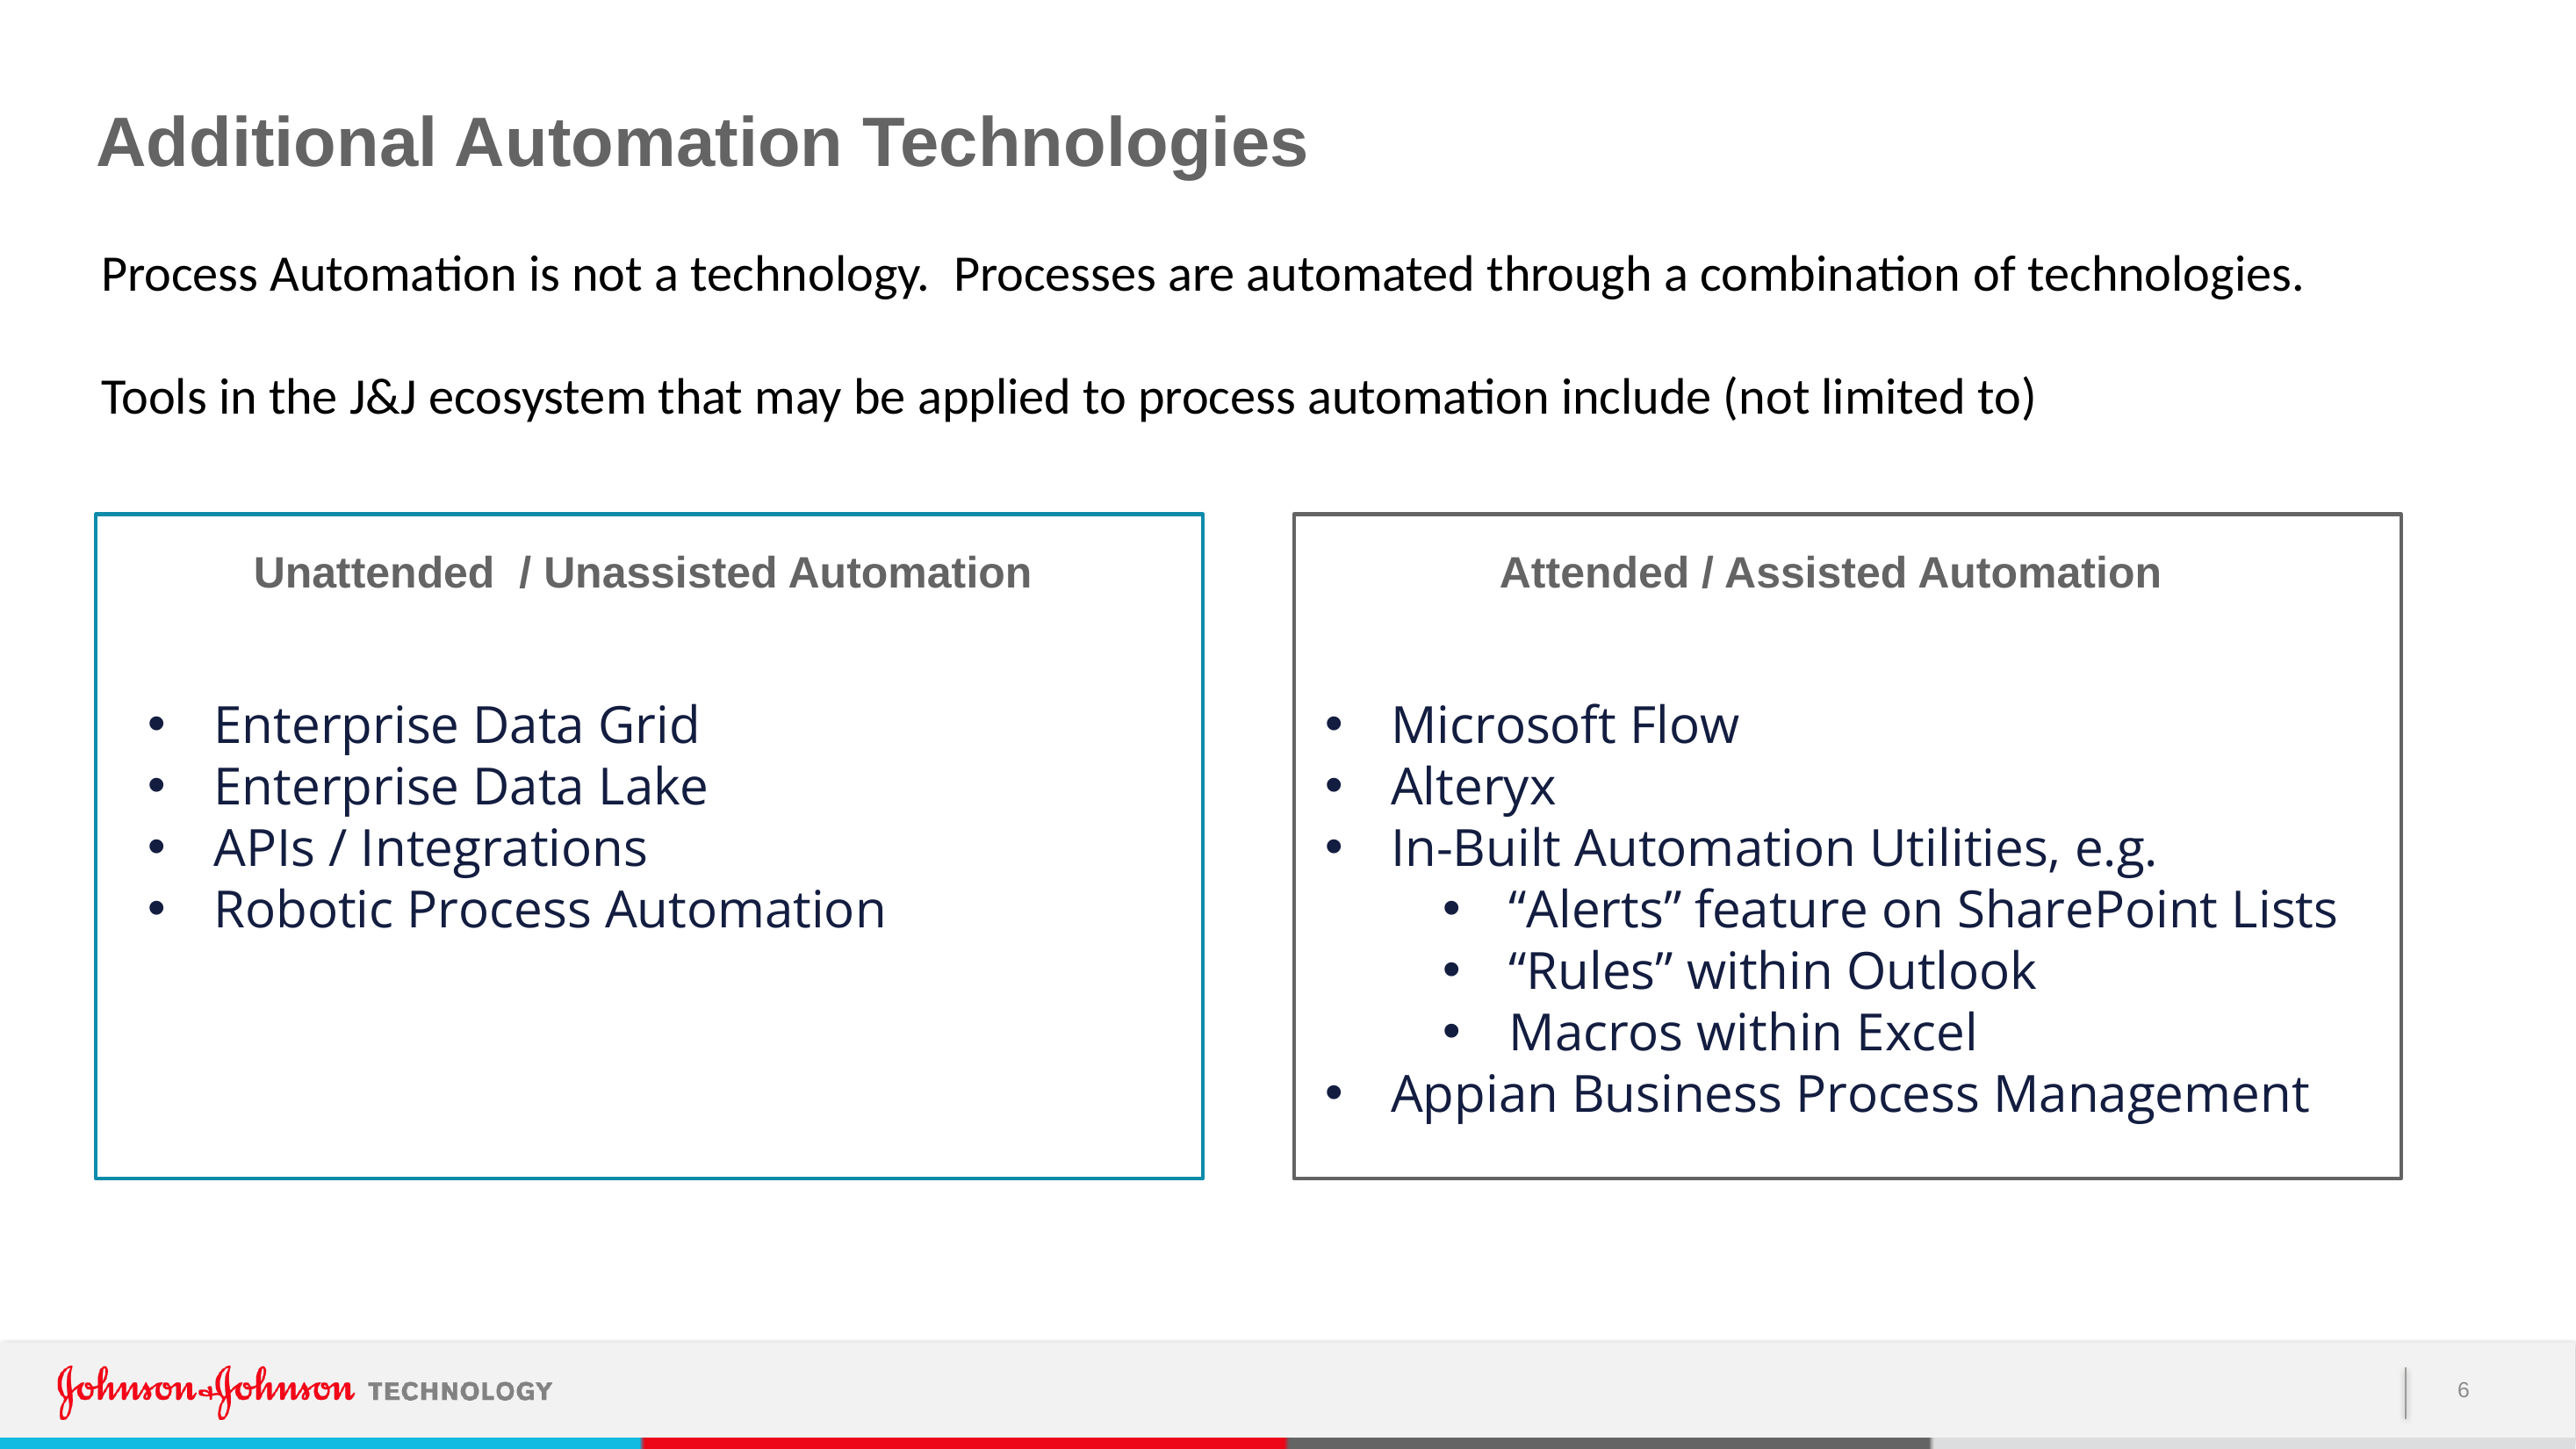

Additional Automation Technologies
Process Automation is not a technology.  Processes are automated through a combination of technologies.

Tools in the J&J ecosystem that may be applied to process automation include (not limited to)

# Unattended  / Unassisted Automation
Attended / Assisted Automation
Enterprise Data Grid
Enterprise Data Lake
APIs / Integrations
Robotic Process Automation

Microsoft Flow
Alteryx
In-Built Automation Utilities, e.g.
“Alerts” feature on SharePoint Lists
“Rules” within Outlook
Macros within Excel
Appian Business Process Management

6